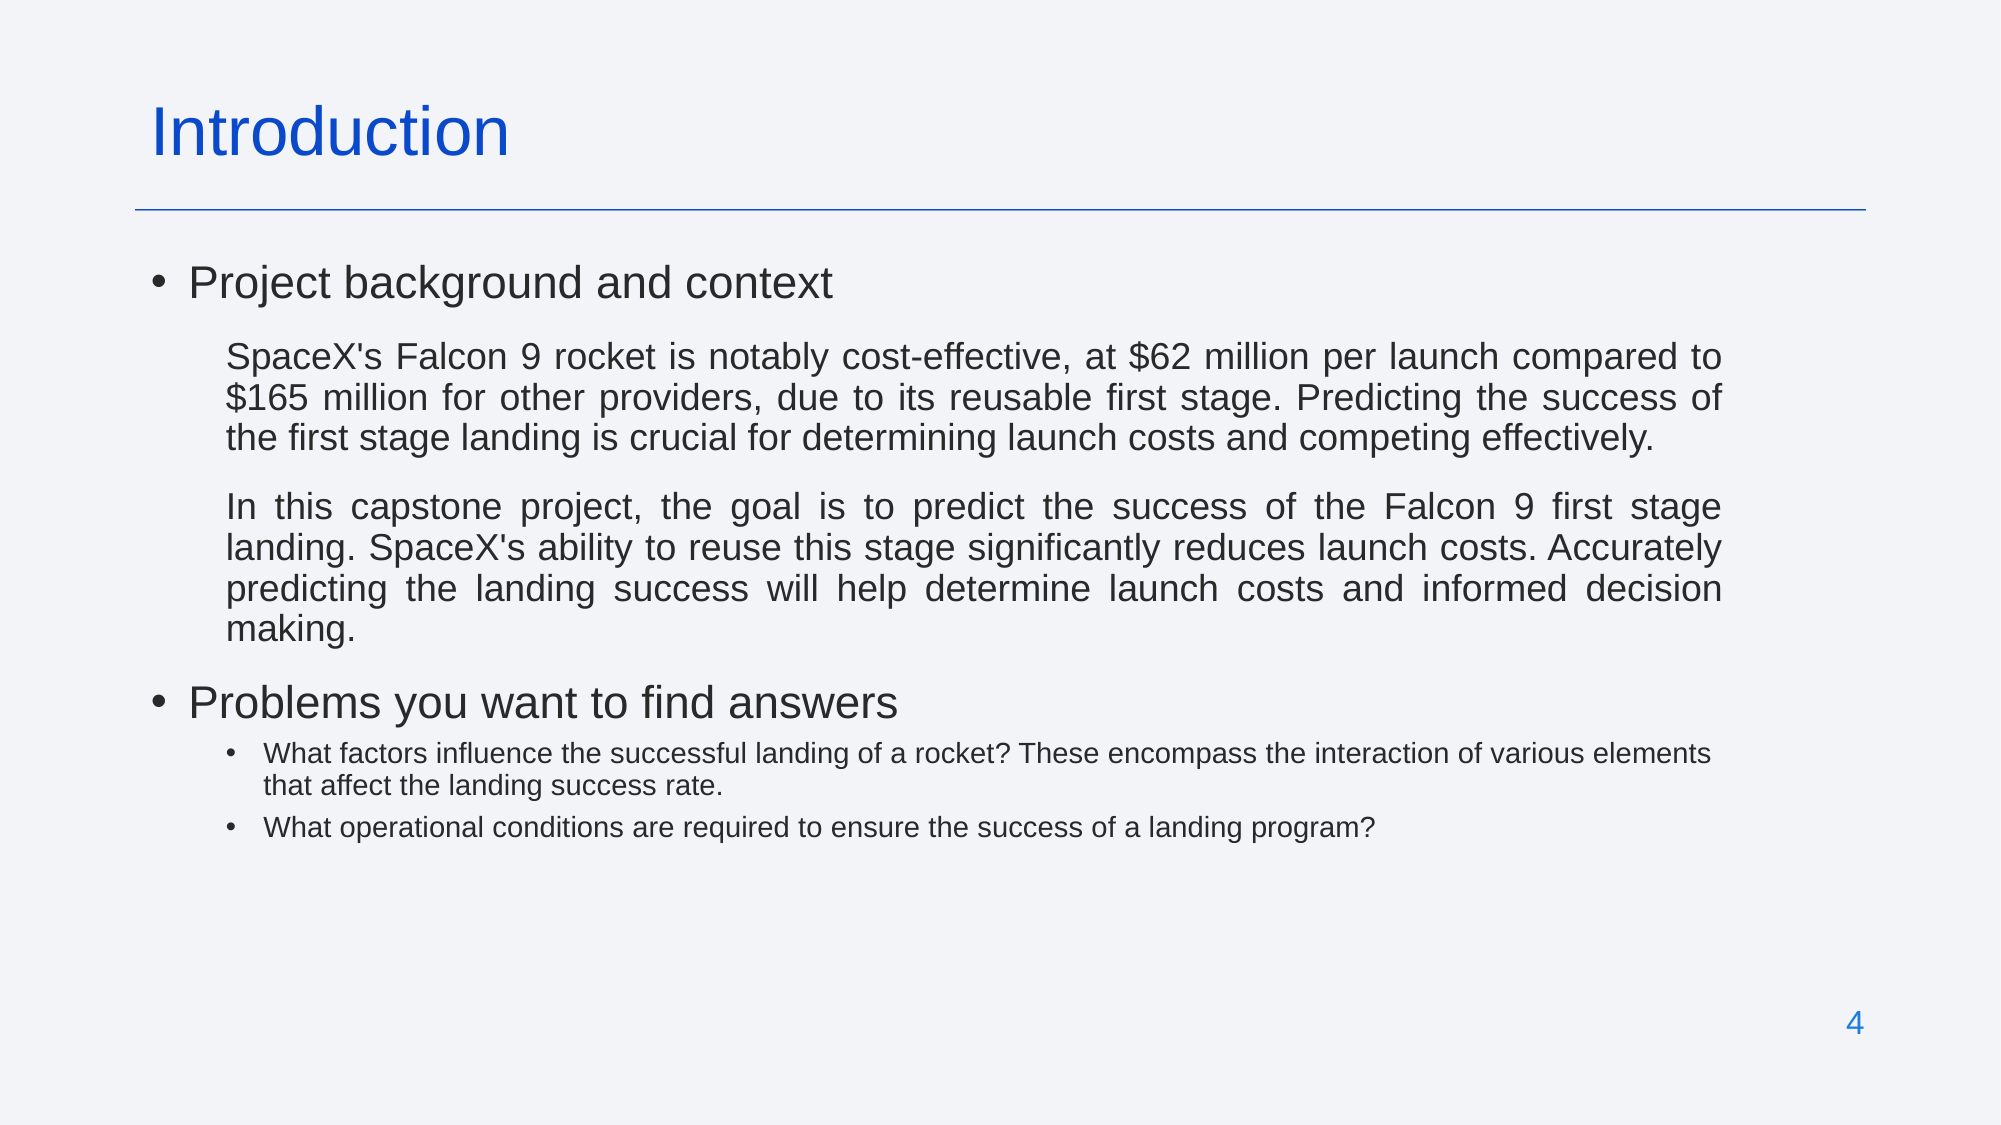

Introduction
Project background and context
SpaceX's Falcon 9 rocket is notably cost-effective, at $62 million per launch compared to $165 million for other providers, due to its reusable first stage. Predicting the success of the first stage landing is crucial for determining launch costs and competing effectively.
In this capstone project, the goal is to predict the success of the Falcon 9 first stage landing. SpaceX's ability to reuse this stage significantly reduces launch costs. Accurately predicting the landing success will help determine launch costs and informed decision making.
Problems you want to find answers
What factors influence the successful landing of a rocket? These encompass the interaction of various elements that affect the landing success rate.
What operational conditions are required to ensure the success of a landing program?
4